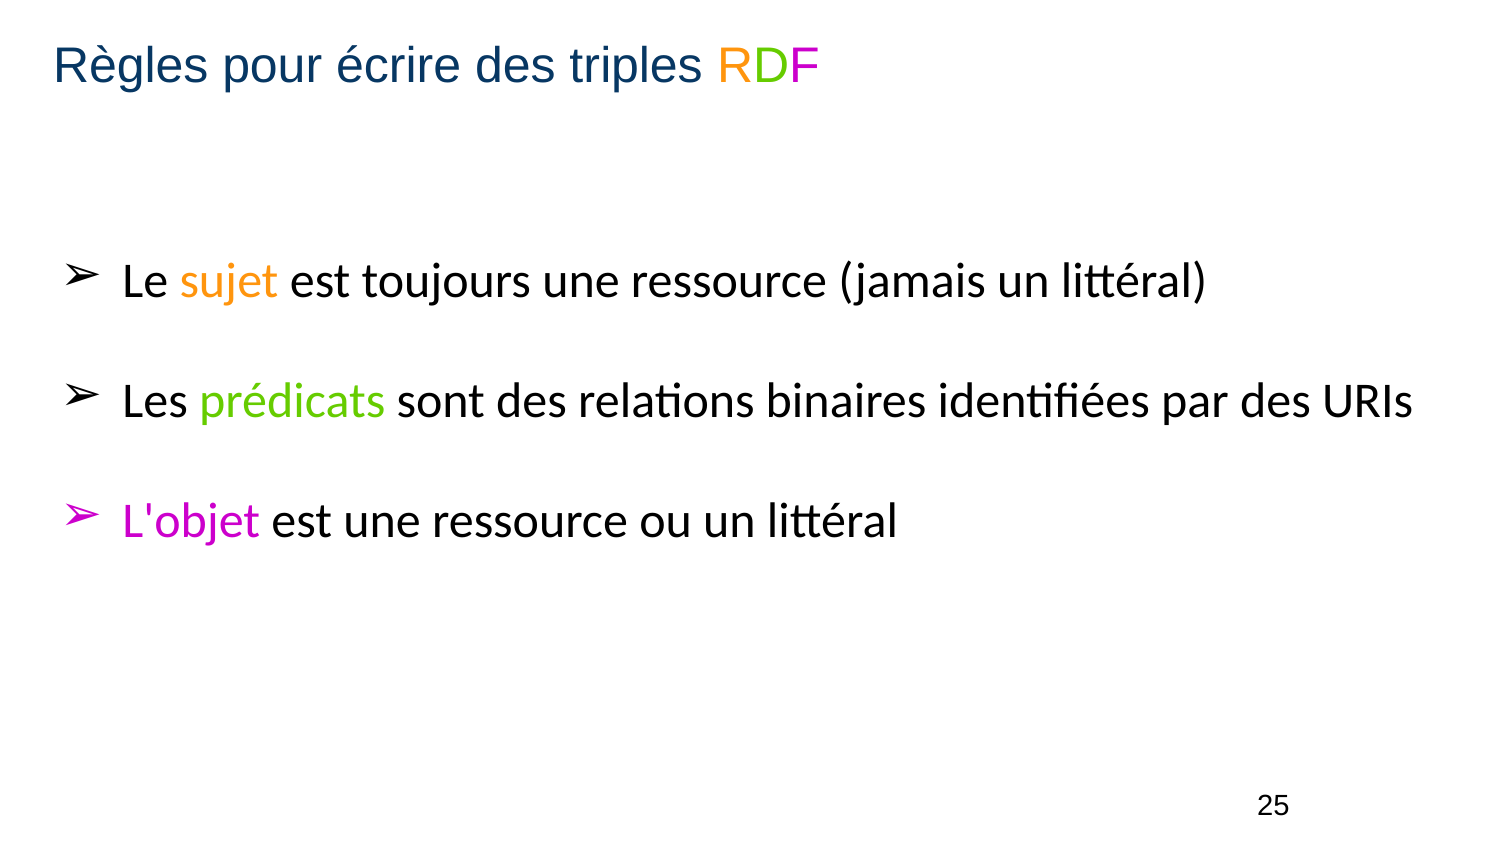

# Règles pour écrire des triples RDF
Le sujet est toujours une ressource (jamais un littéral)

Les prédicats sont des relations binaires identifiées par des URIs

L'objet est une ressource ou un littéral

25